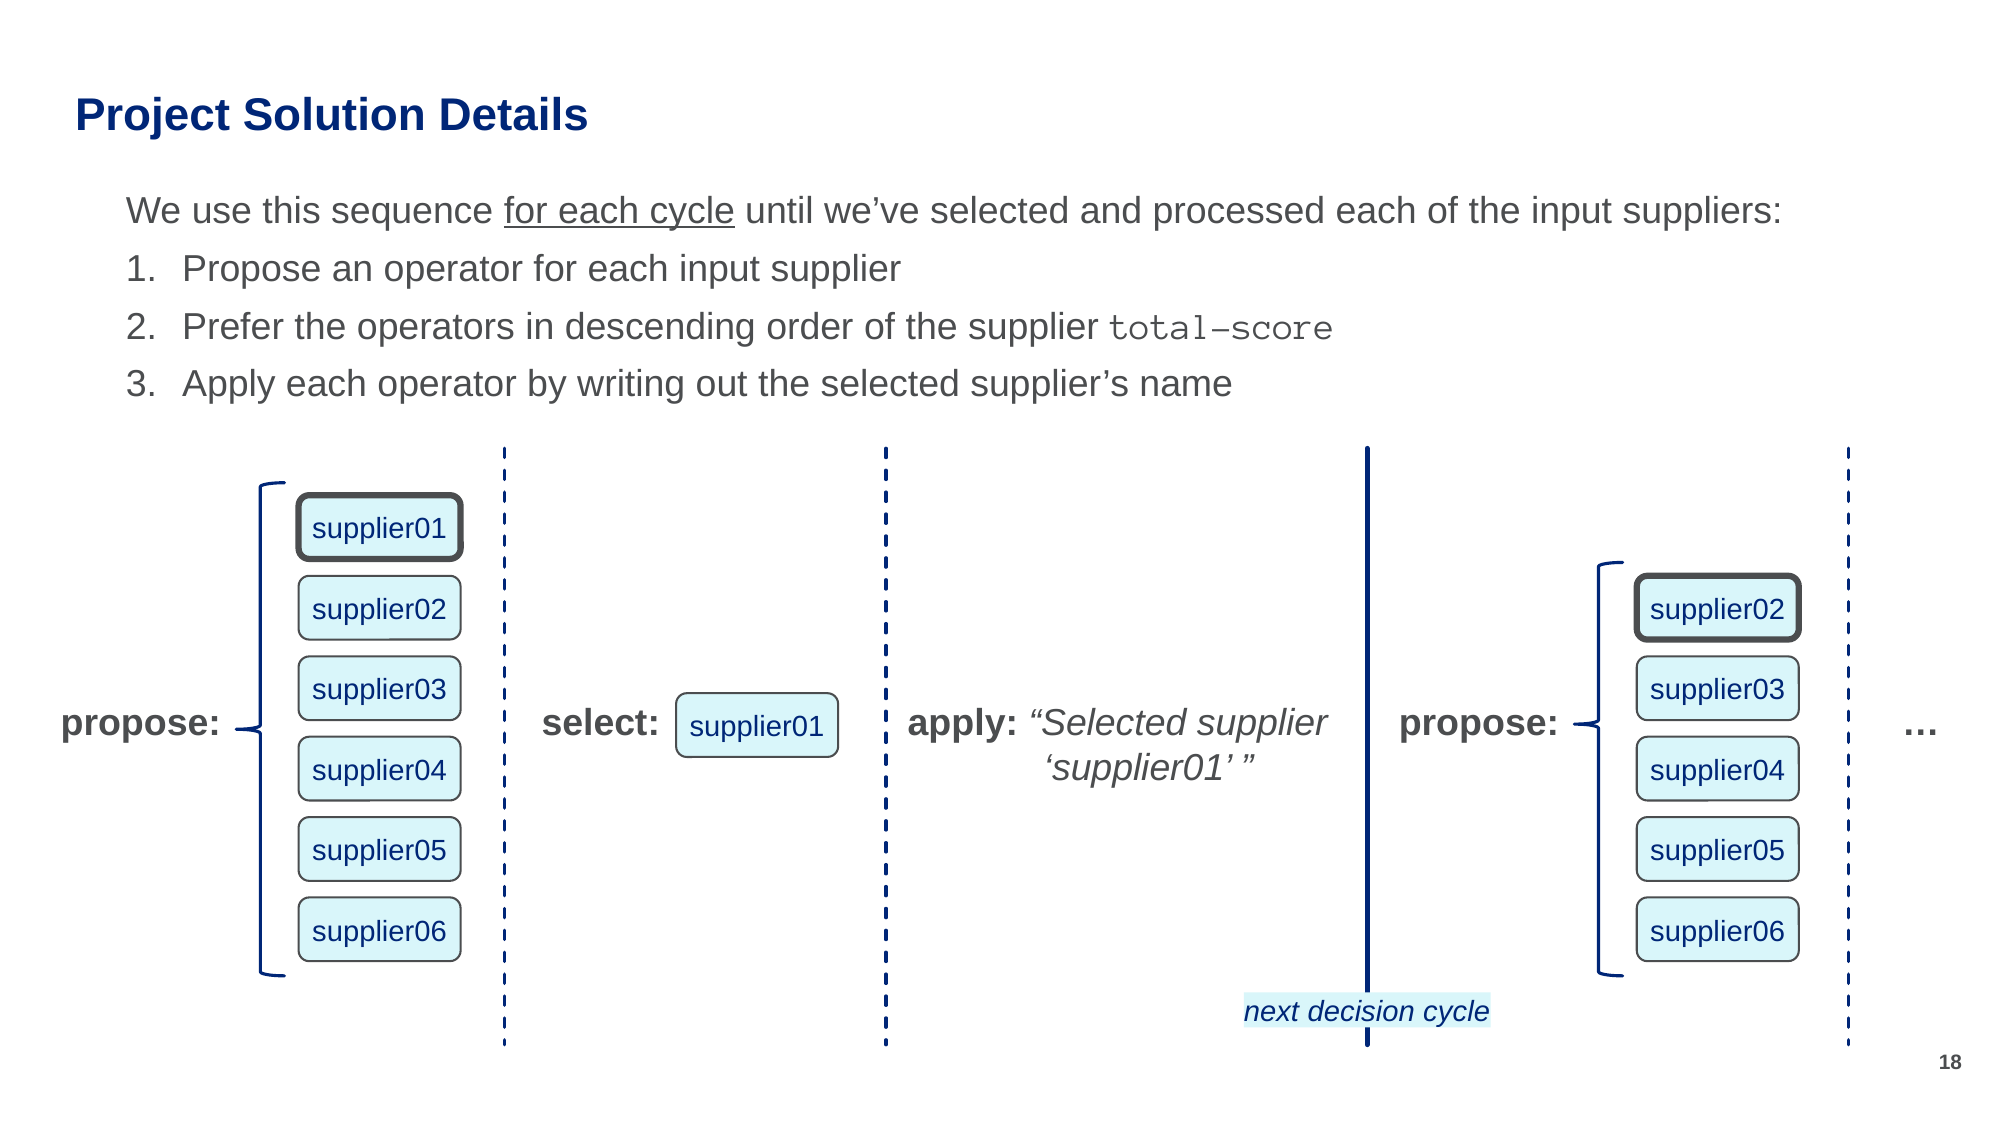

# Project Solution Details
We use this sequence for each cycle until we’ve selected and processed each of the input suppliers:
Propose an operator for each input supplier
Prefer the operators in descending order of the supplier total-score
Apply each operator by writing out the selected supplier’s name

supplier01

supplier02
supplier02
supplier03
supplier03
supplier01
propose:
select:
apply: “Selected supplier
             ‘supplier01’ ”
propose:
…
supplier04
supplier04
supplier05
supplier05
supplier06
supplier06
next decision cycle